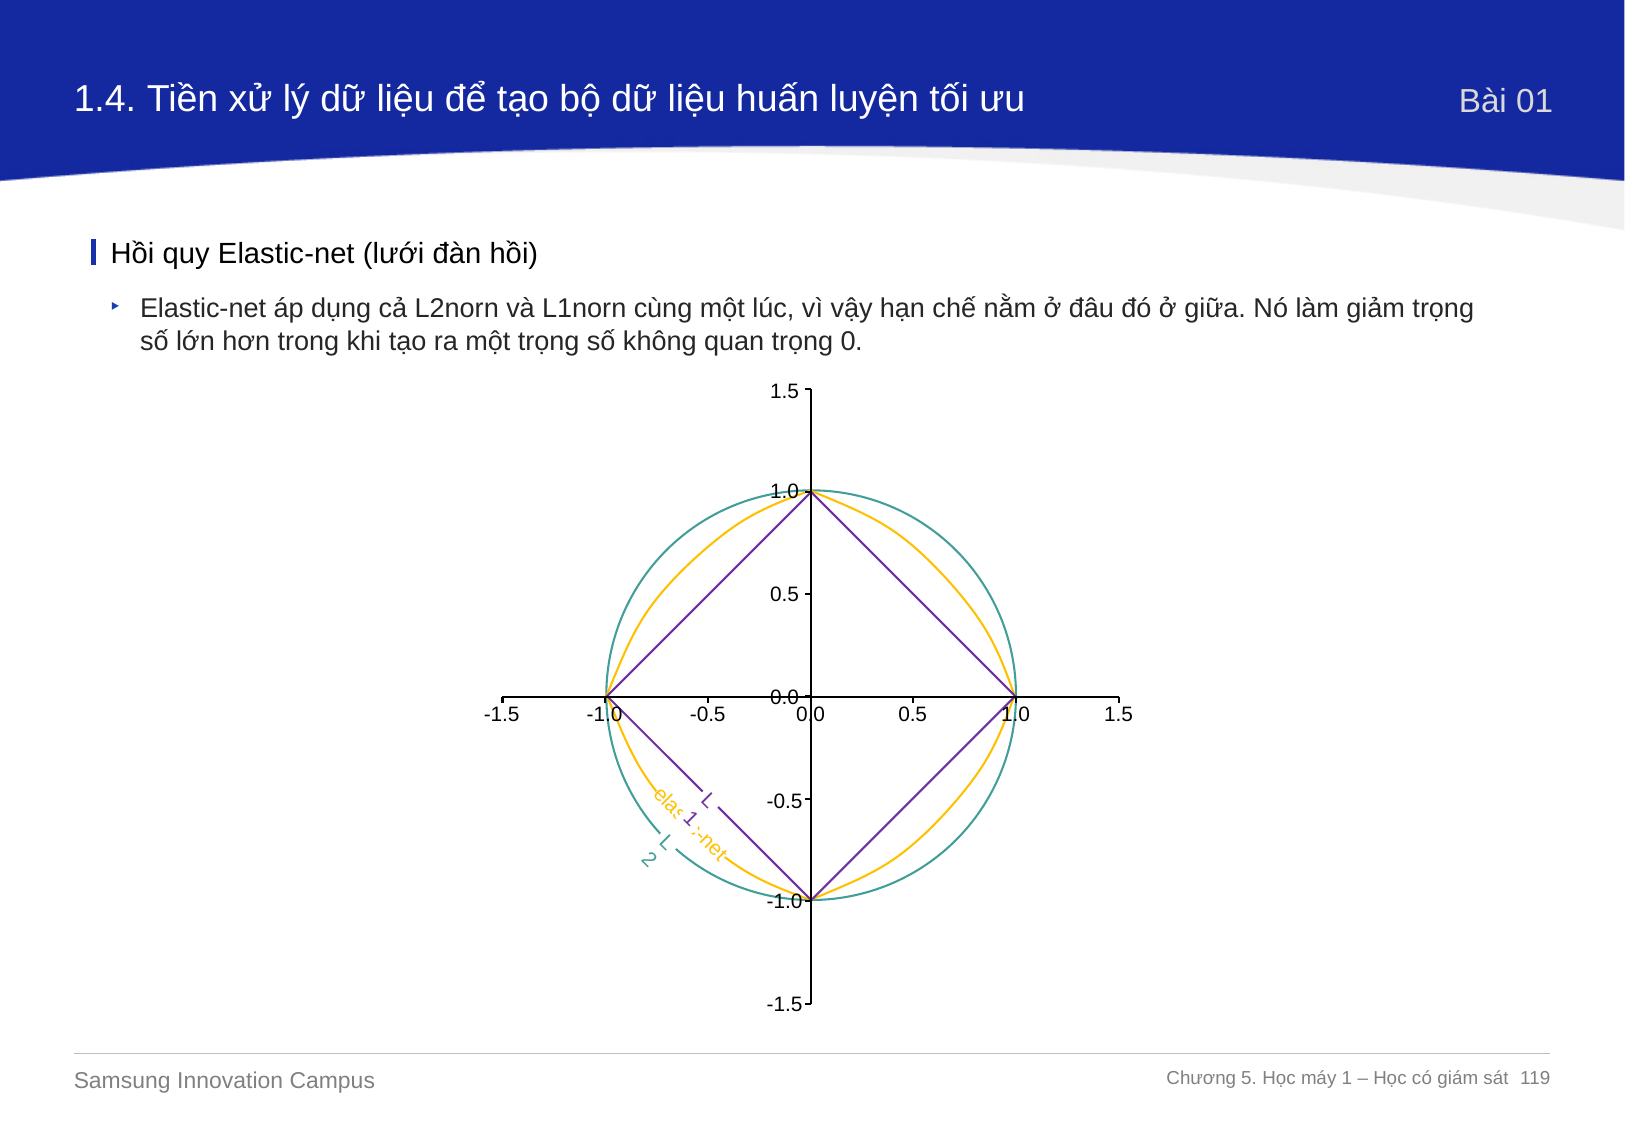

1.4. Tiền xử lý dữ liệu để tạo bộ dữ liệu huấn luyện tối ưu
Bài 01
Hồi quy Elastic-net (lưới đàn hồi)
Elastic-net áp dụng cả L2norn và L1norn cùng một lúc, vì vậy hạn chế nằm ở đâu đó ở giữa. Nó làm giảm trọng số lớn hơn trong khi tạo ra một trọng số không quan trọng 0.
1.5
1.0
0.5
0.0
0.0
-0.5
-1.0
-1.5

-1.5
-1.0
-0.5
0.5
1.0
1.5
L1
elastic-net
L2